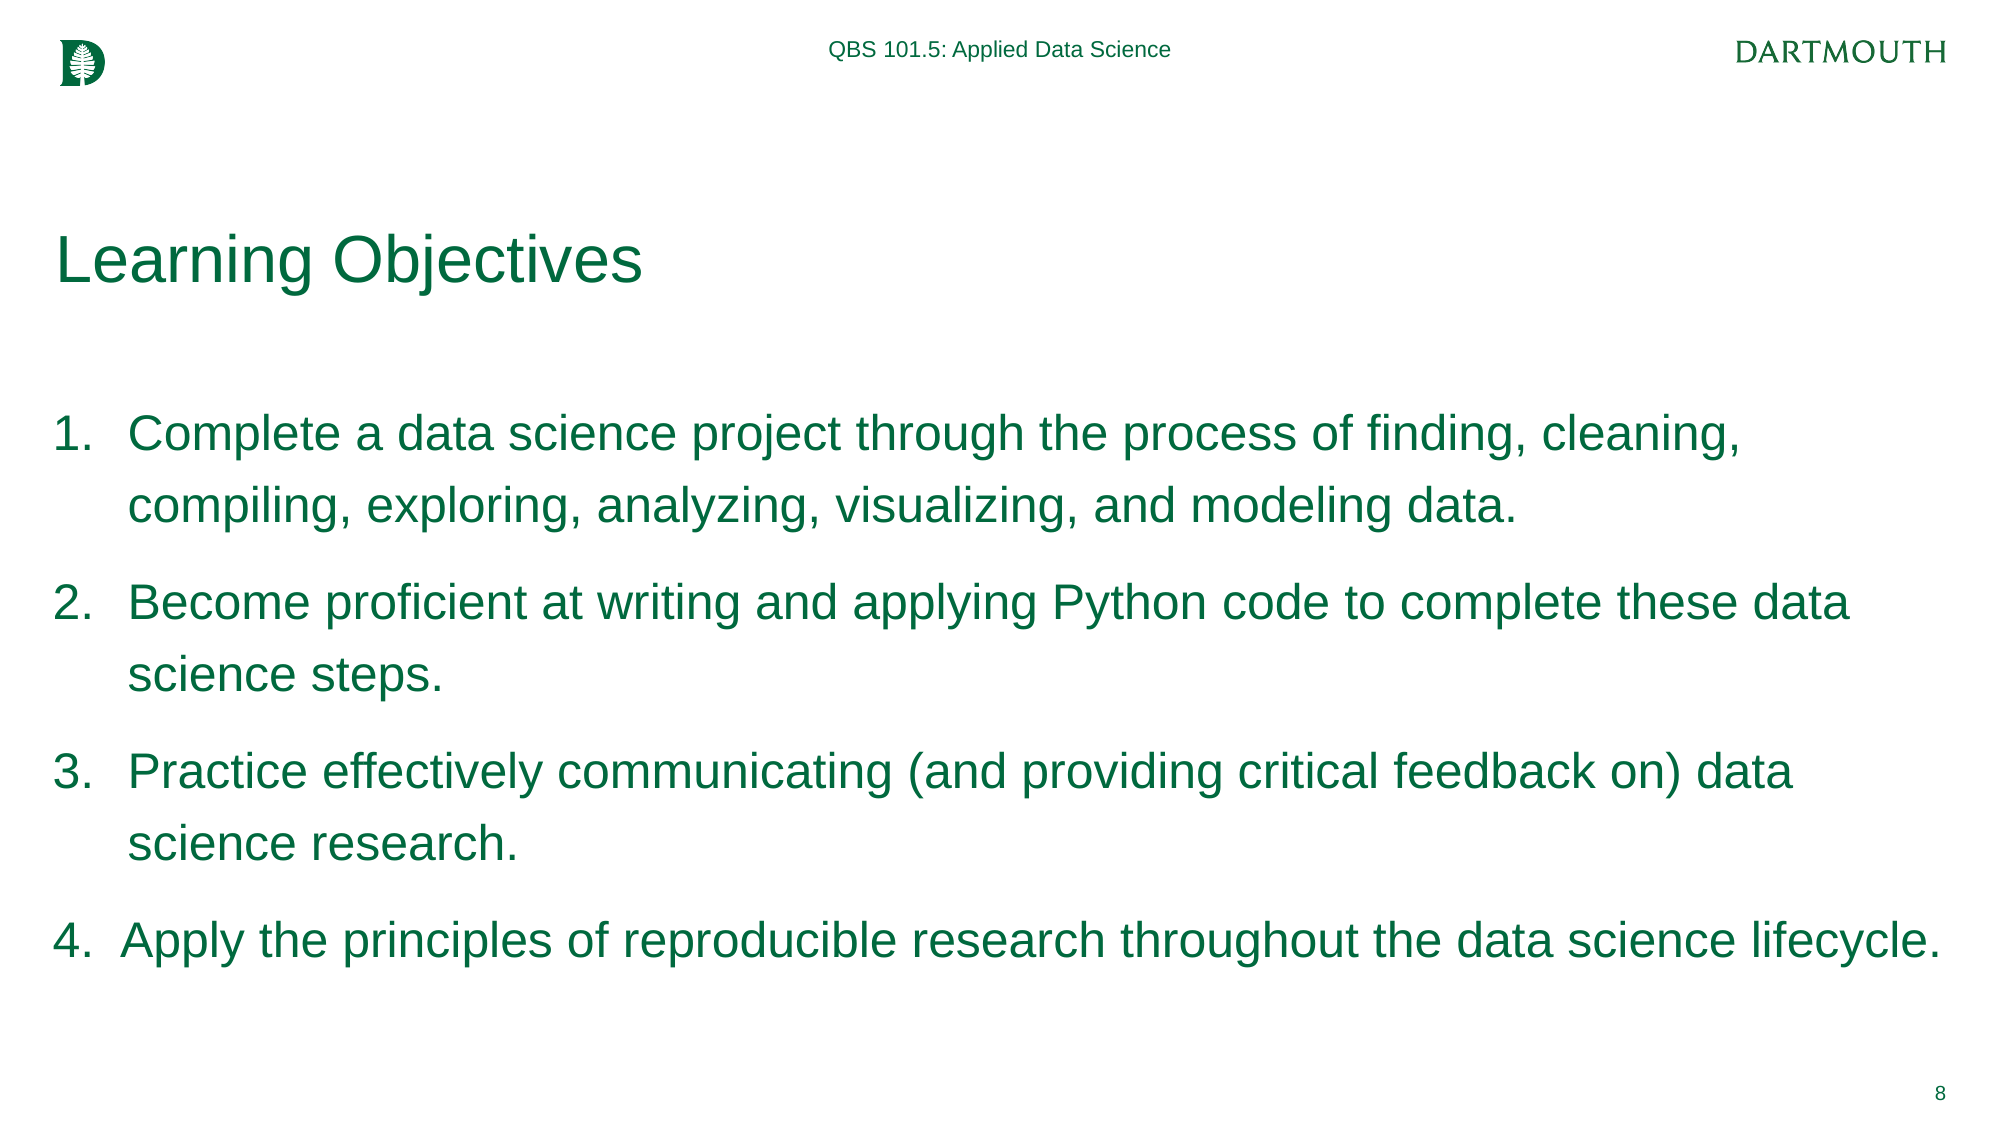

QBS 101.5: Applied Data Science
# Learning Objectives
Complete a data science project through the process of finding, cleaning, compiling, exploring, analyzing, visualizing, and modeling data.
Become proficient at writing and applying Python code to complete these data science steps.
Practice effectively communicating (and providing critical feedback on) data science research.
Apply the principles of reproducible research throughout the data science lifecycle.
8